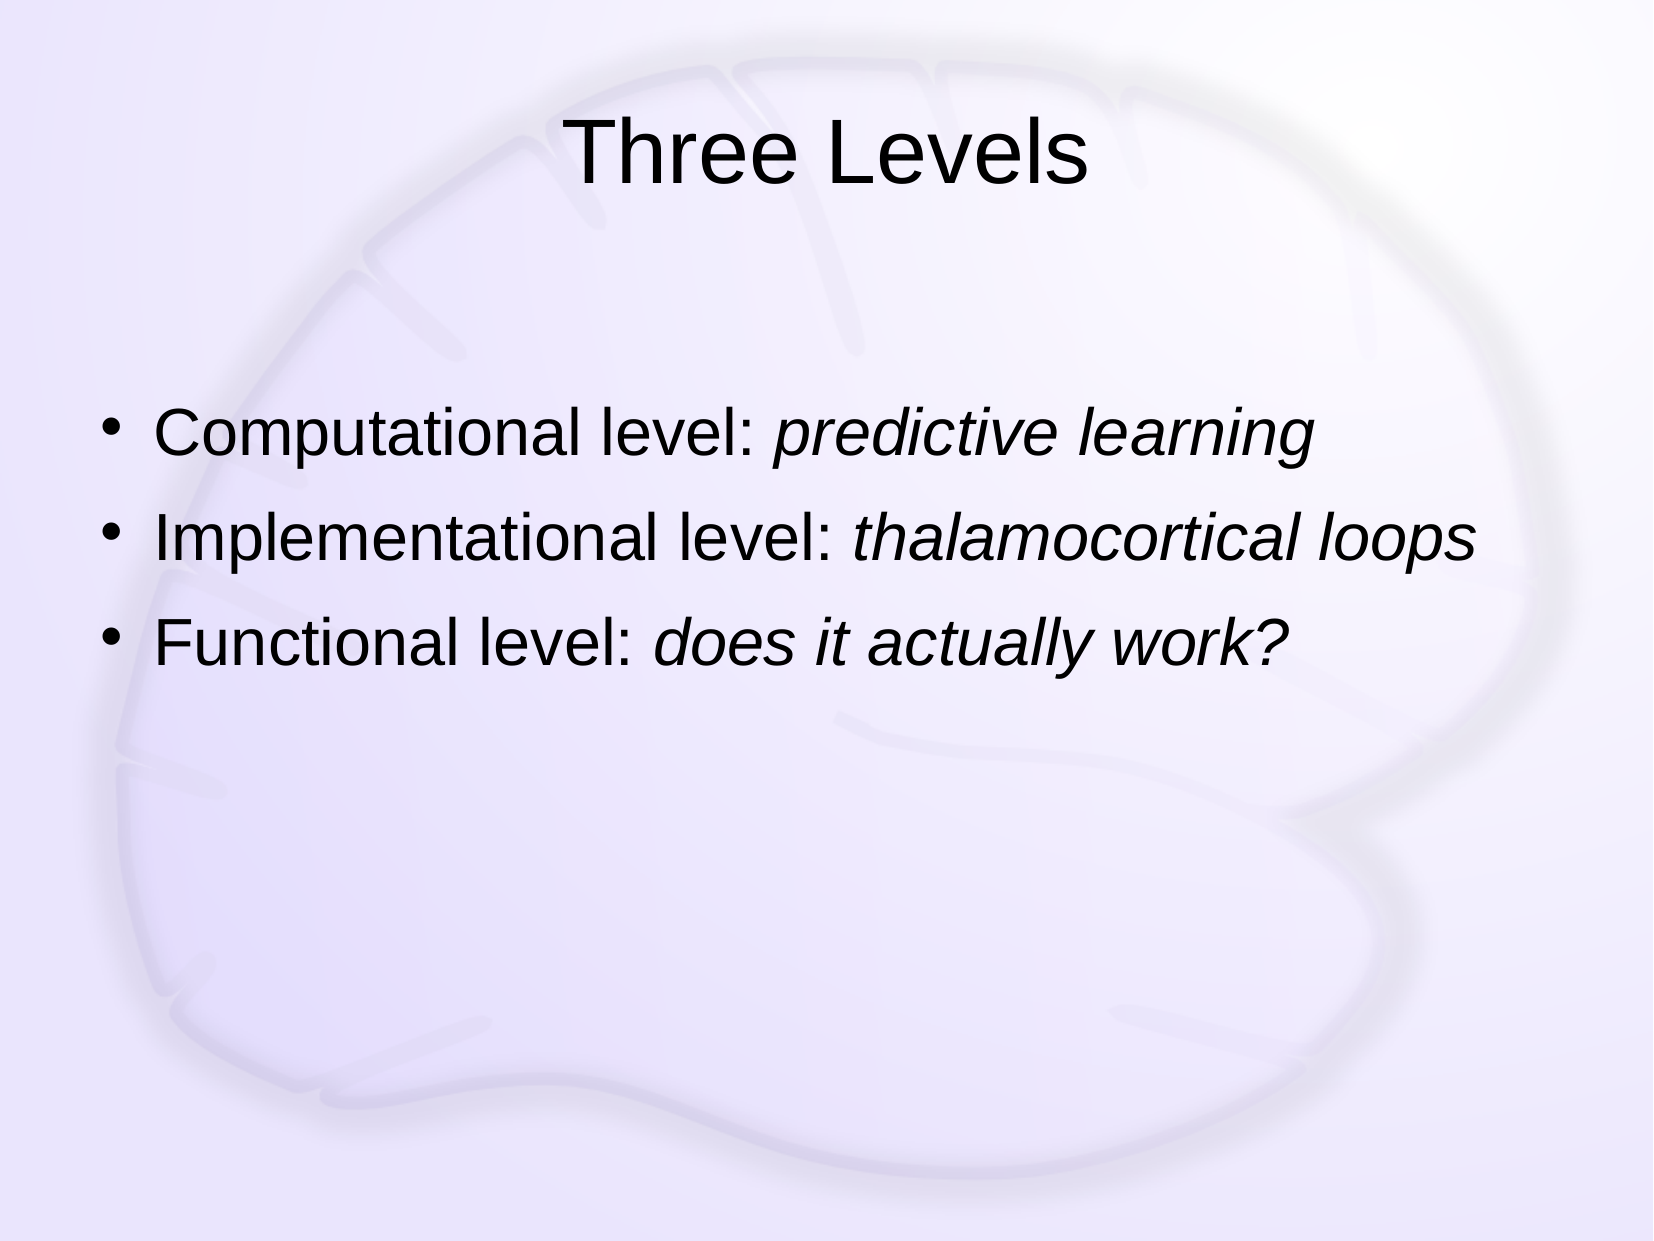

# Three Levels
Computational level: predictive learning
Implementational level: thalamocortical loops
Functional level: does it actually work?